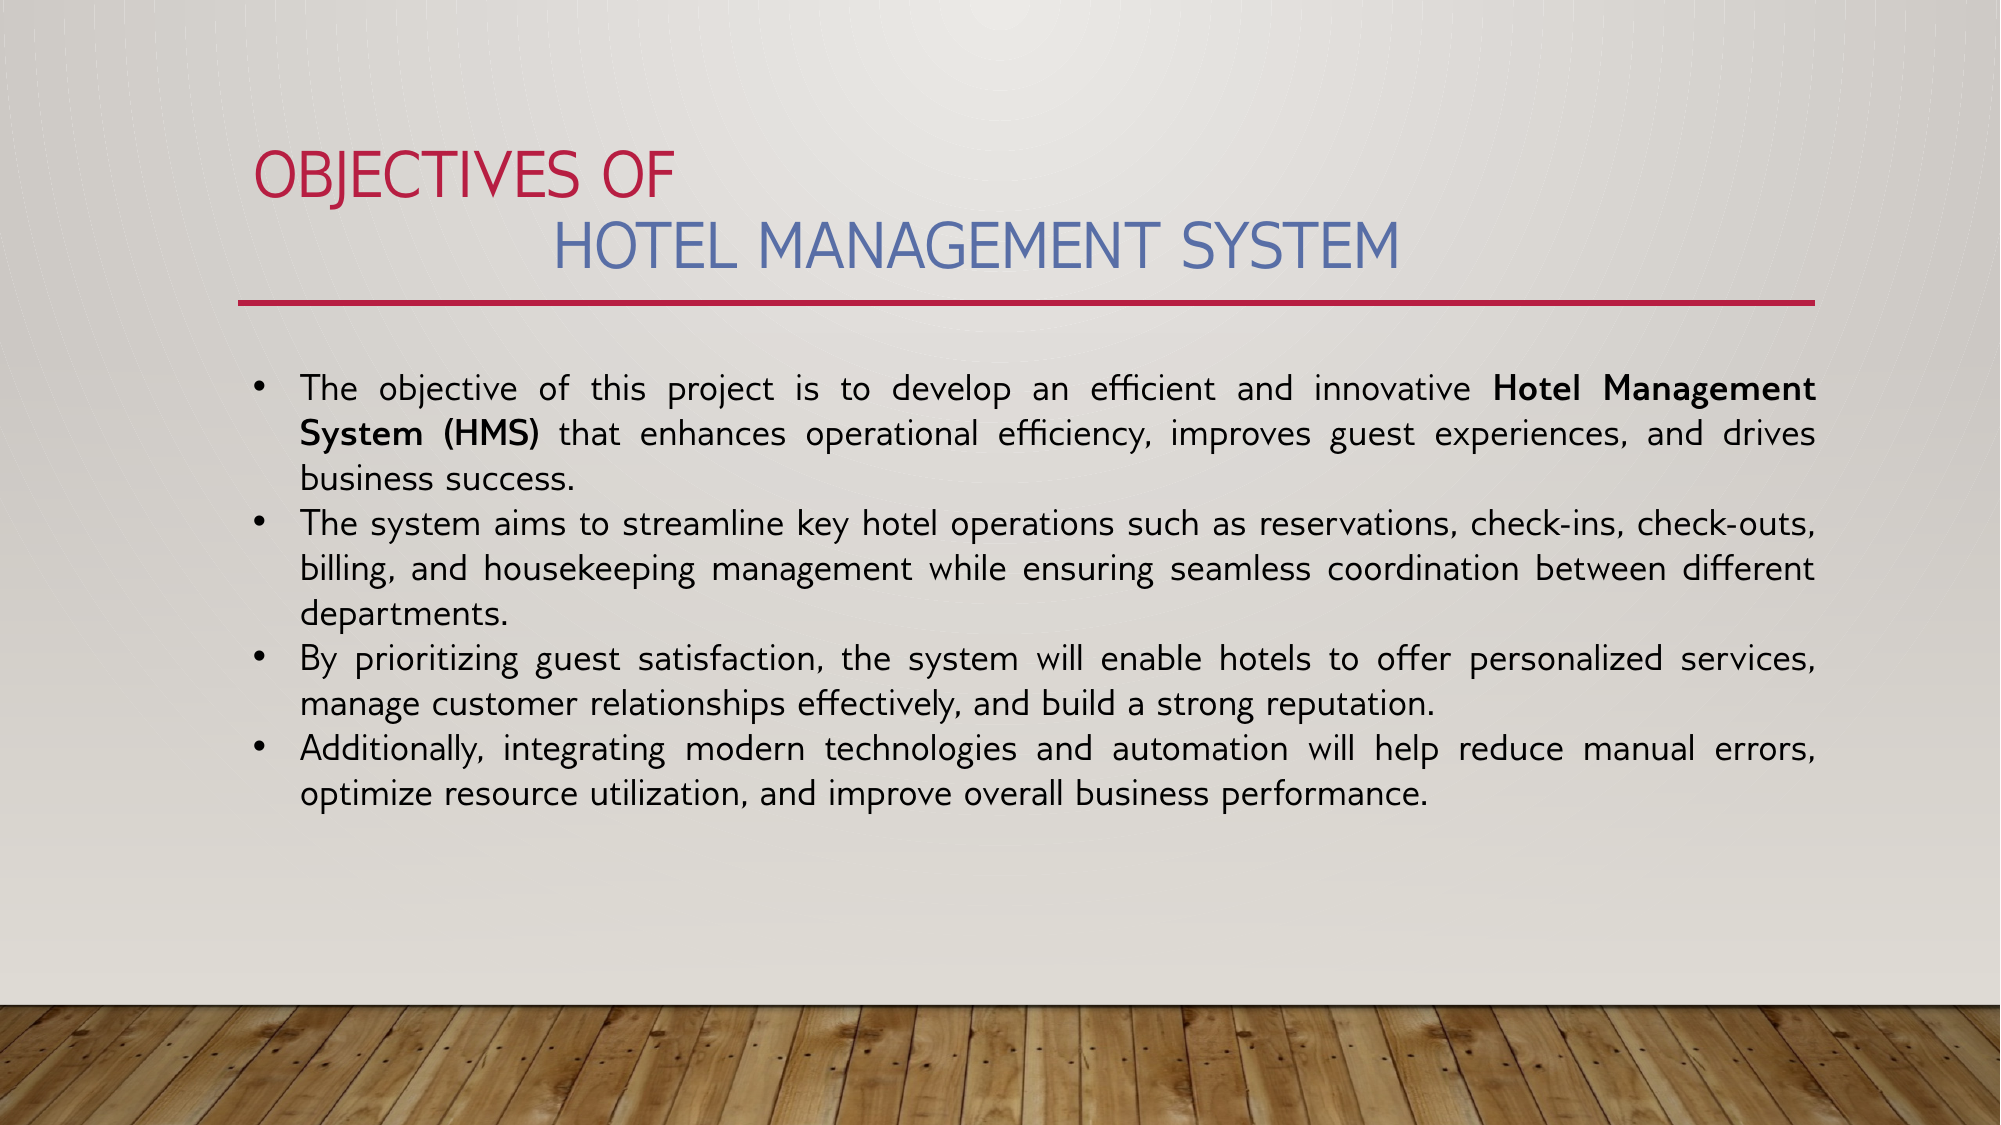

# OBJECTIVES OF HOTEL MANAGEMENT SYSTEM
The objective of this project is to develop an efficient and innovative Hotel Management System (HMS) that enhances operational efficiency, improves guest experiences, and drives business success.
The system aims to streamline key hotel operations such as reservations, check-ins, check-outs, billing, and housekeeping management while ensuring seamless coordination between different departments.
By prioritizing guest satisfaction, the system will enable hotels to offer personalized services, manage customer relationships effectively, and build a strong reputation.
Additionally, integrating modern technologies and automation will help reduce manual errors, optimize resource utilization, and improve overall business performance.